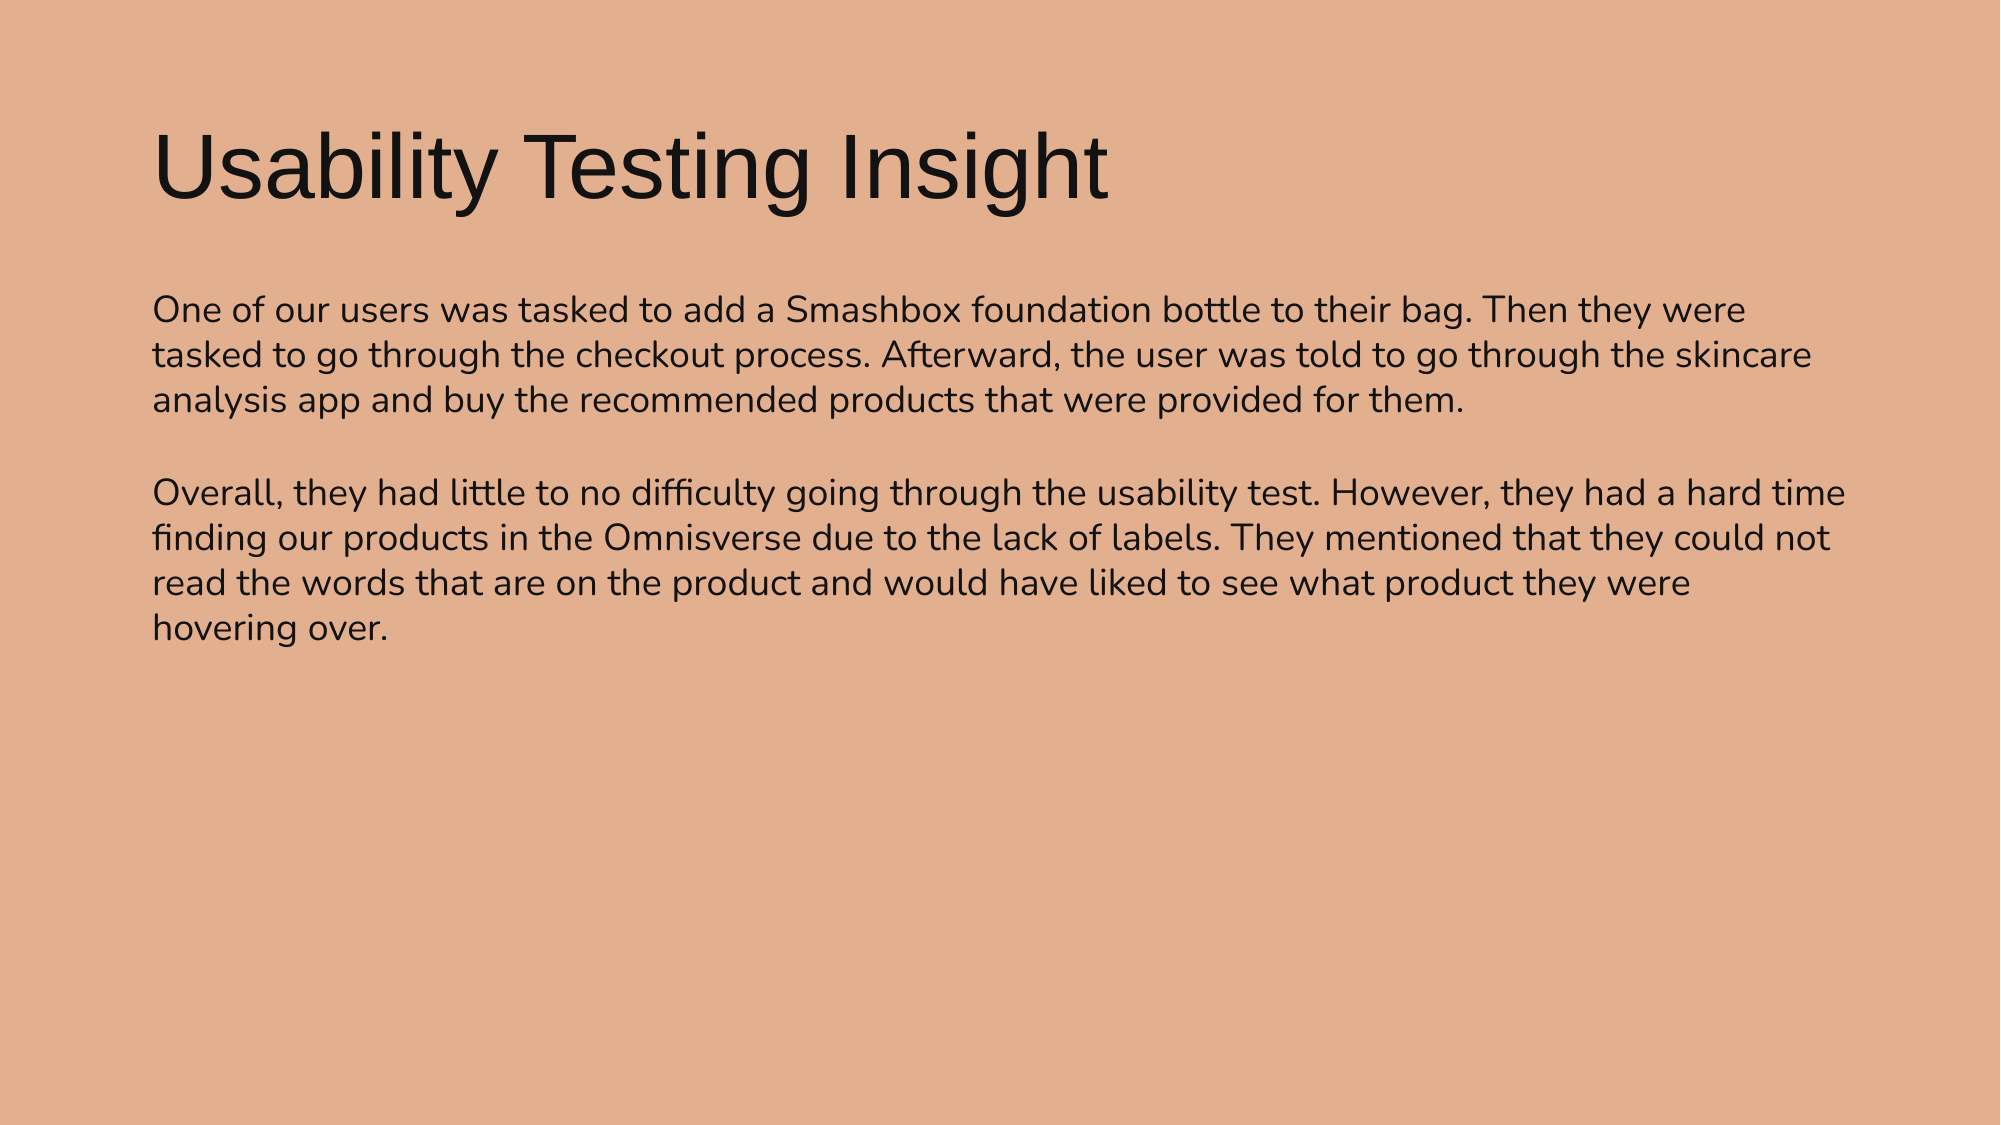

# Usability Testing Insight
One of our users was tasked to add a Smashbox foundation bottle to their bag. Then they were tasked to go through the checkout process. Afterward, the user was told to go through the skincare analysis app and buy the recommended products that were provided for them.
Overall, they had little to no difficulty going through the usability test. However, they had a hard time finding our products in the Omnisverse due to the lack of labels. They mentioned that they could not read the words that are on the product and would have liked to see what product they were hovering over.